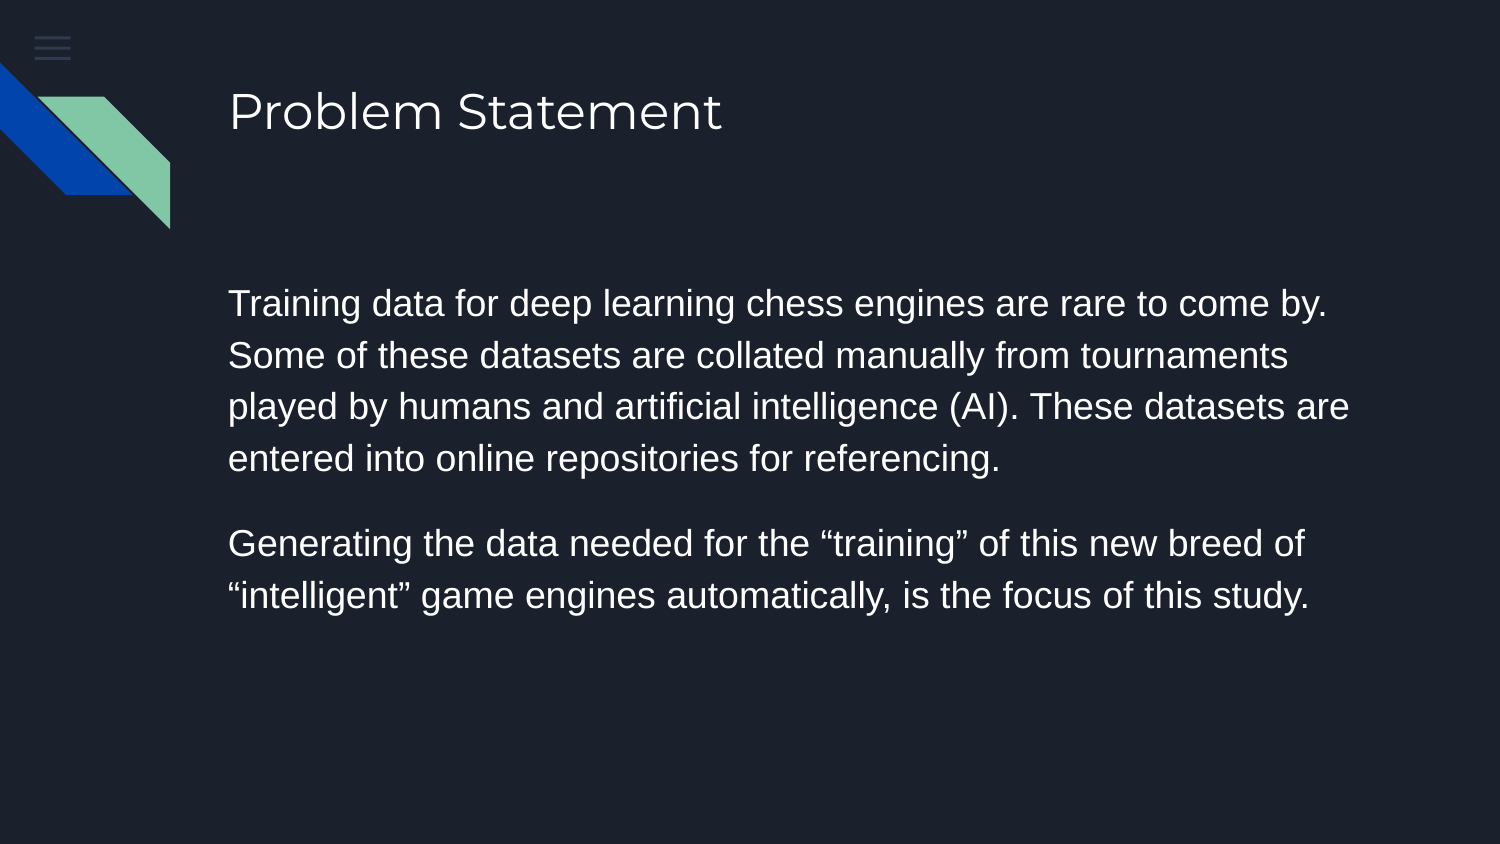

# Problem Statement
Training data for deep learning chess engines are rare to come by. Some of these datasets are collated manually from tournaments played by humans and artificial intelligence (AI). These datasets are entered into online repositories for referencing.
Generating the data needed for the “training” of this new breed of “intelligent” game engines automatically, is the focus of this study.